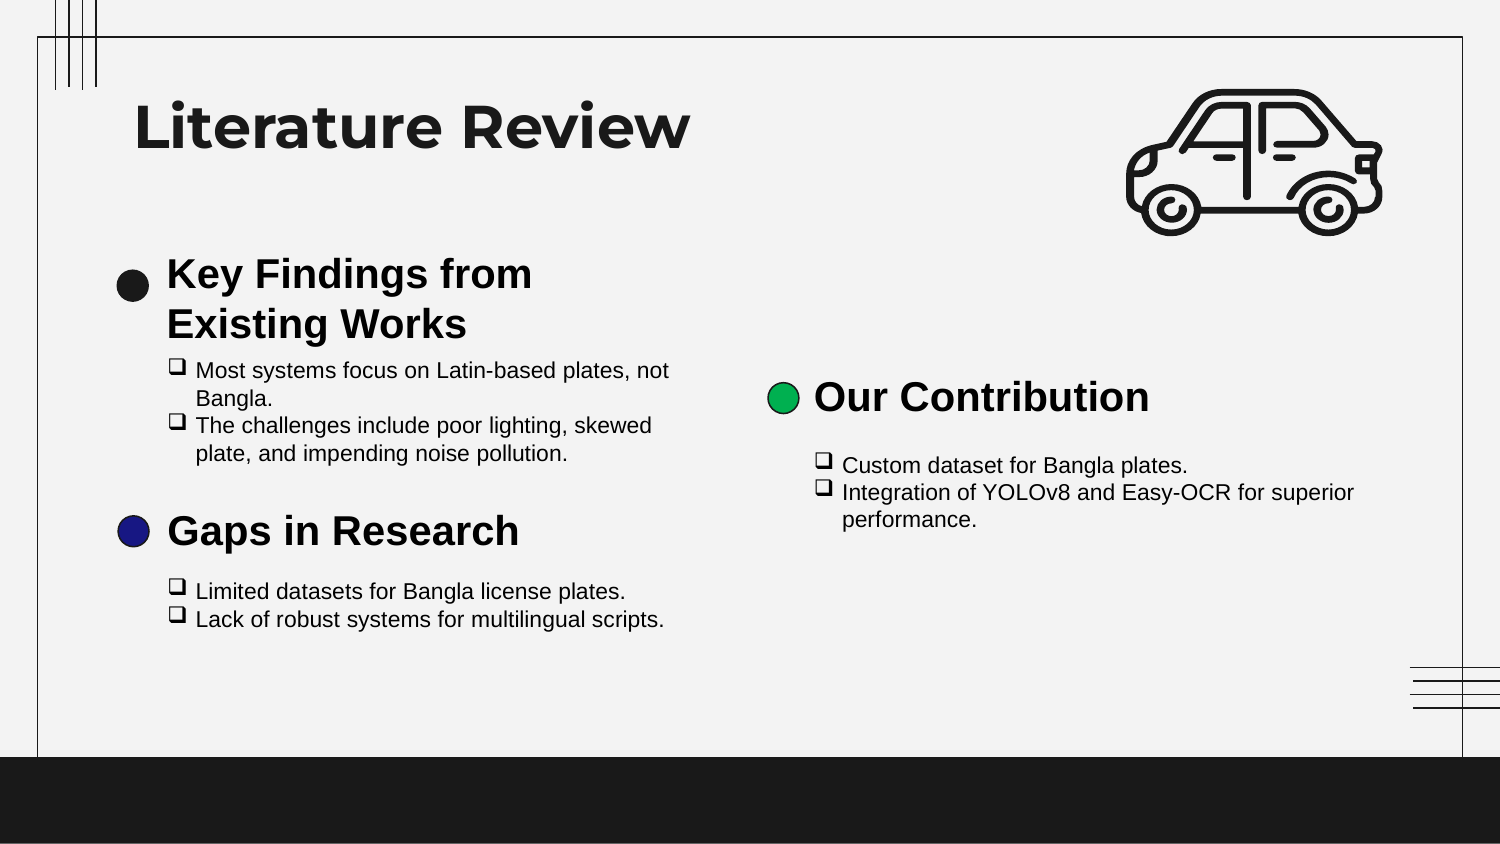

# Literature Review

Key Findings from Existing Works

Most systems focus on Latin-based plates, not Bangla.
The challenges include poor lighting, skewed plate, and impending noise pollution.
Our Contribution

Custom dataset for Bangla plates.
Integration of YOLOv8 and Easy-OCR for superior performance.
Gaps in Research

Limited datasets for Bangla license plates.
Lack of robust systems for multilingual scripts.